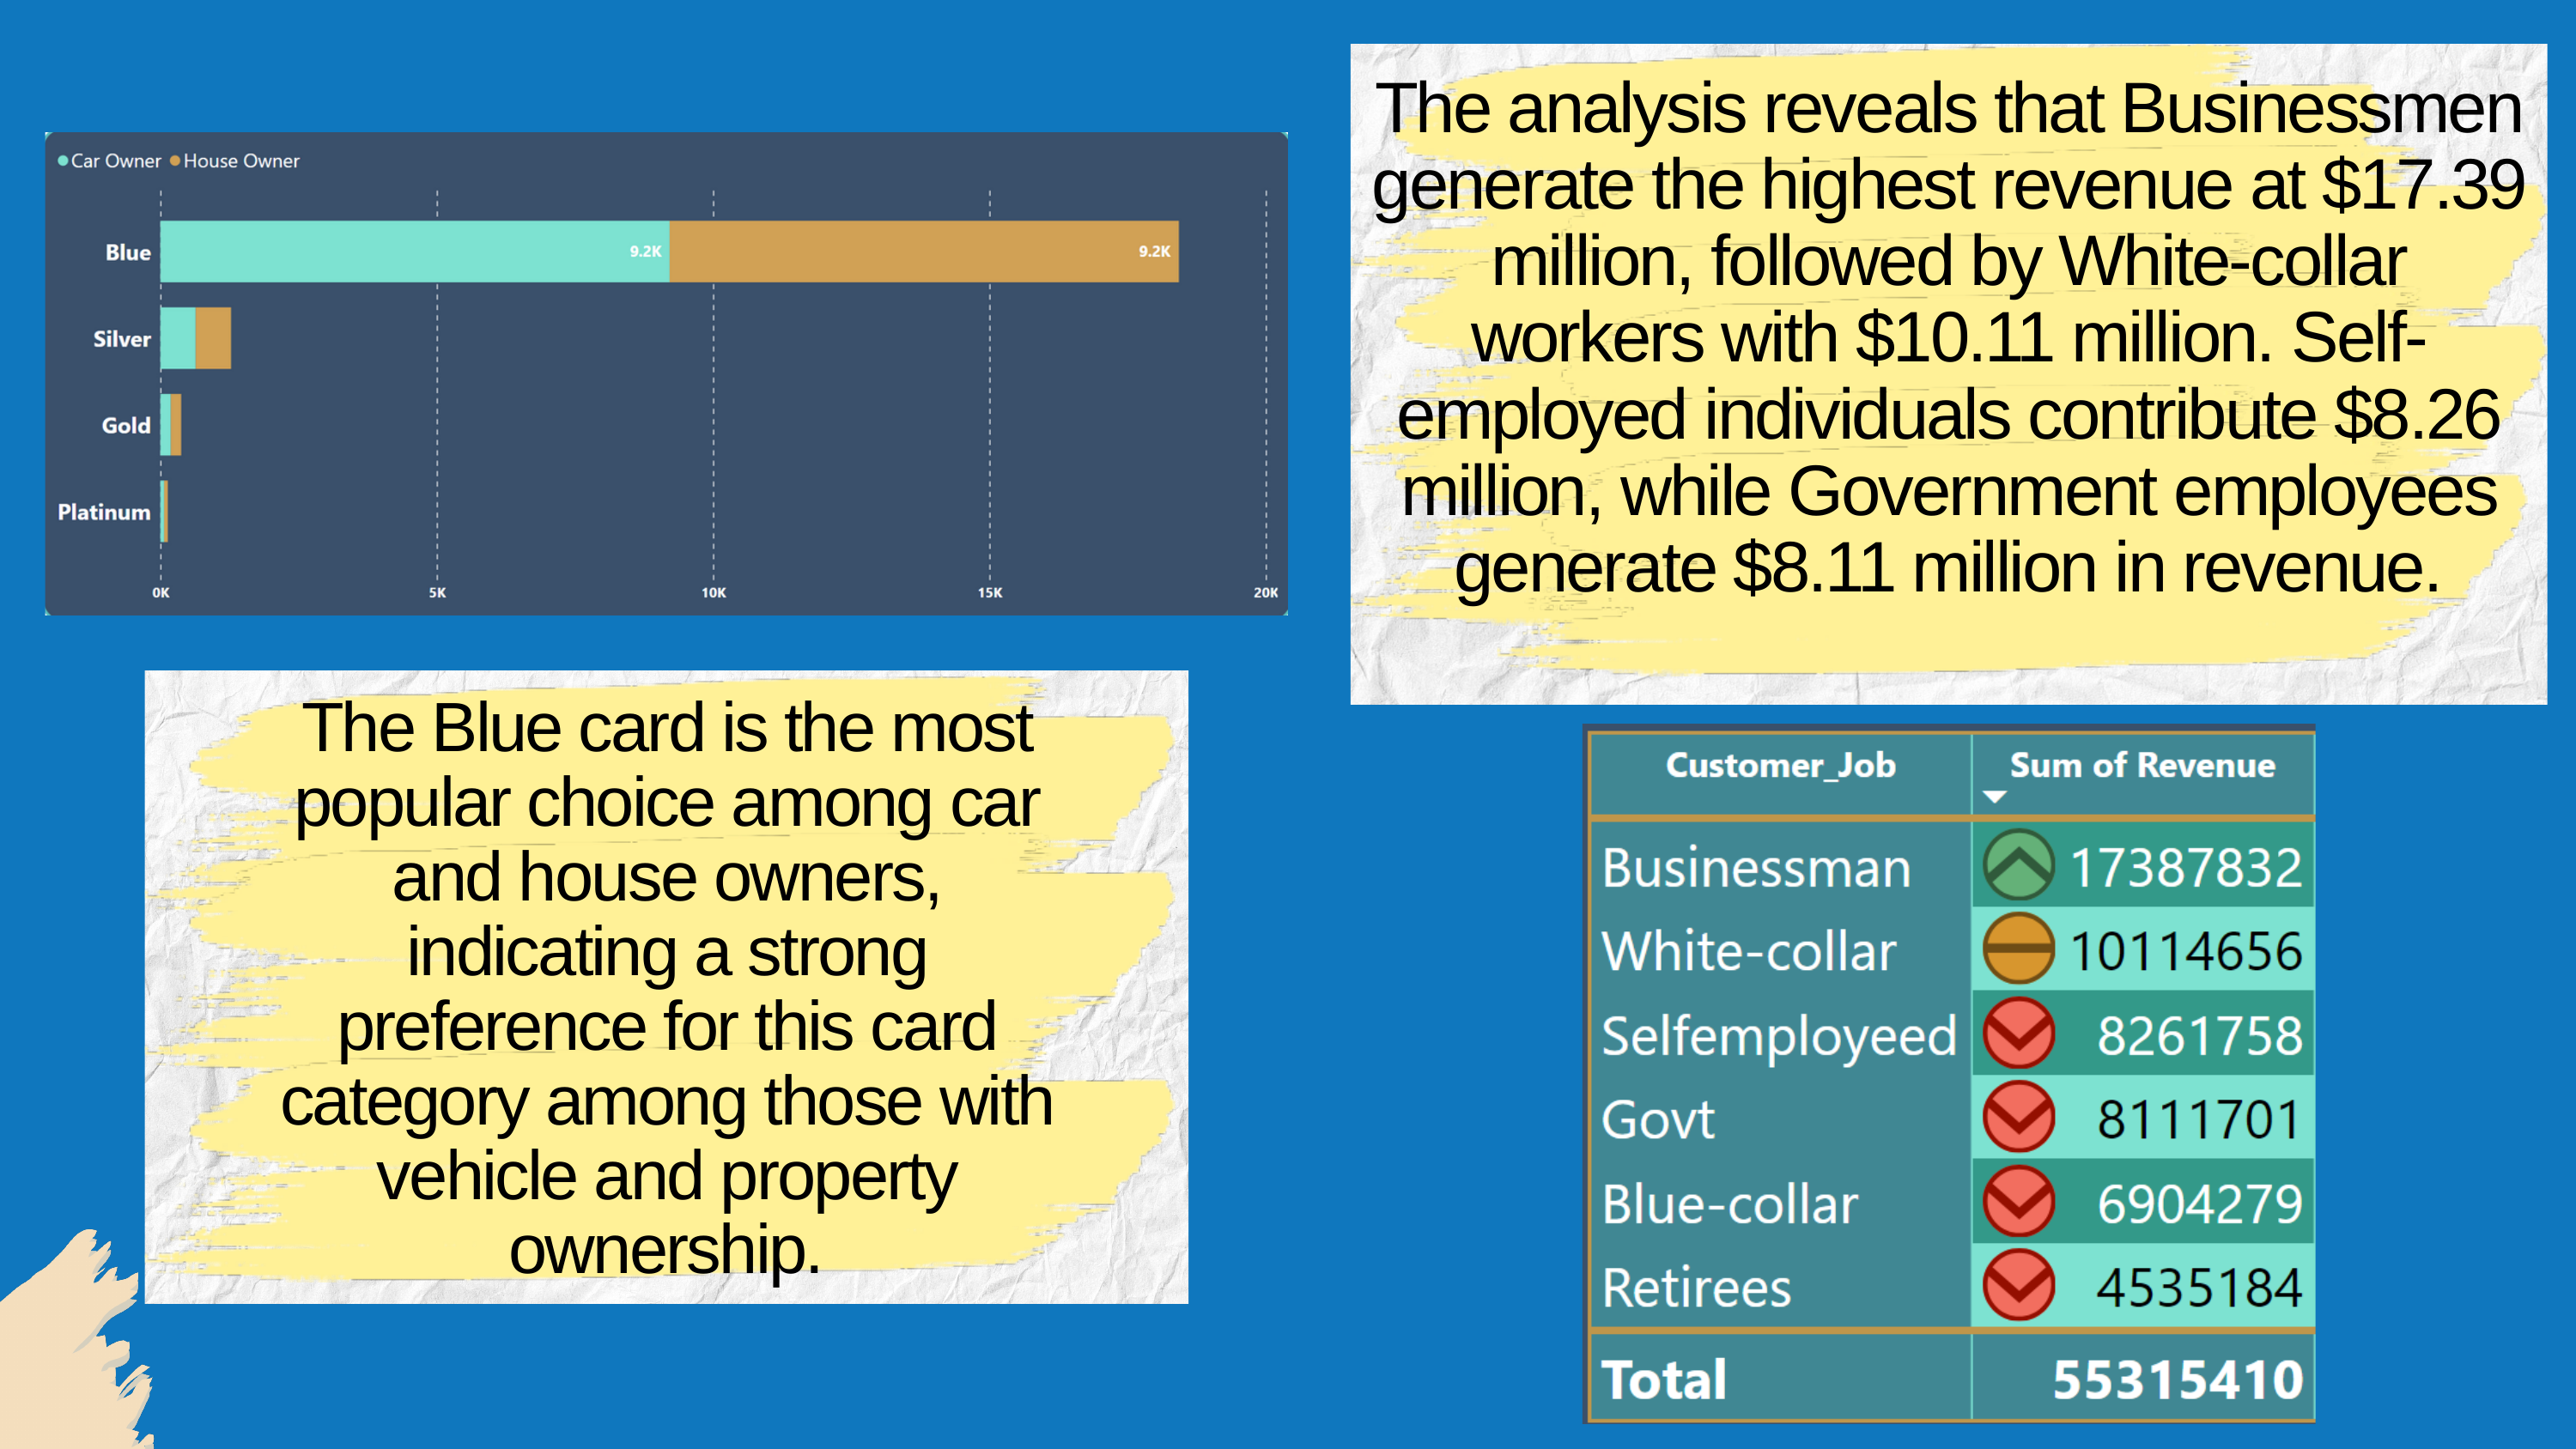

The analysis reveals that Businessmen generate the highest revenue at $17.39 million, followed by White-collar workers with $10.11 million. Self-employed individuals contribute $8.26 million, while Government employees generate $8.11 million in revenue.

The Blue card is the most popular choice among car and house owners, indicating a strong preference for this card category among those with vehicle and property ownership.